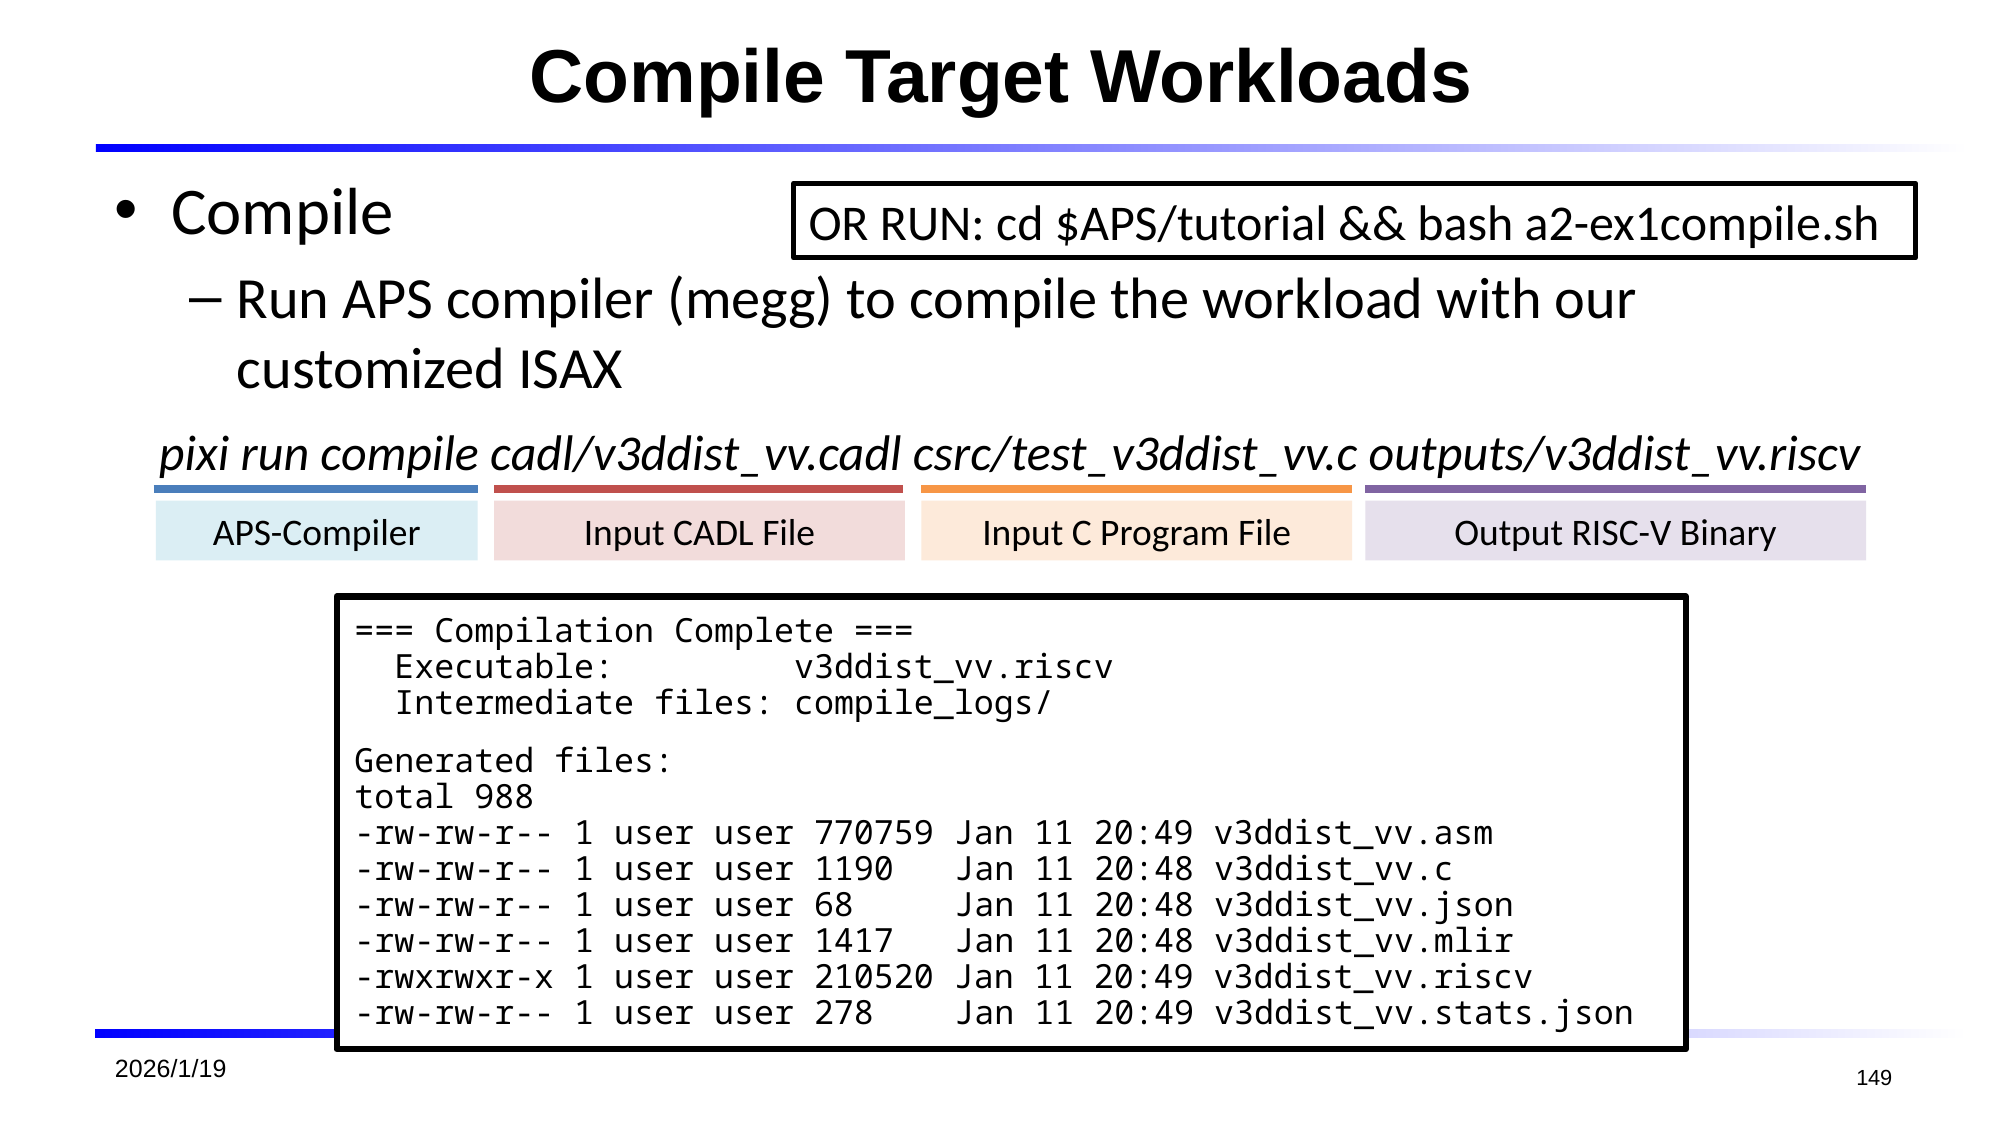

# Compile Target Workloads
Compile
Run APS compiler (megg) to compile the workload with our customized ISAX
OR RUN: cd $APS/tutorial && bash a2-ex1compile.sh
pixi run compile cadl/v3ddist_vv.cadl csrc/test_v3ddist_vv.c outputs/v3ddist_vv.riscv
APS-Compiler
Input CADL File
Input C Program File
Output RISC-V Binary
=== Compilation Complete ===
  Executable:         v3ddist_vv.riscv
  Intermediate files: compile_logs/

Generated files:
total 988
-rw-rw-r-- 1 user user 770759 Jan 11 20:49 v3ddist_vv.asm
-rw-rw-r-- 1 user user 1190 	Jan 11 20:48 v3ddist_vv.c
-rw-rw-r-- 1 user user 68 	Jan 11 20:48 v3ddist_vv.json
-rw-rw-r-- 1 user user 1417 	Jan 11 20:48 v3ddist_vv.mlir
-rwxrwxr-x 1 user user 210520 Jan 11 20:49 v3ddist_vv.riscv
-rw-rw-r-- 1 user user 278 	Jan 11 20:49 v3ddist_vv.stats.json
2026/1/19
149